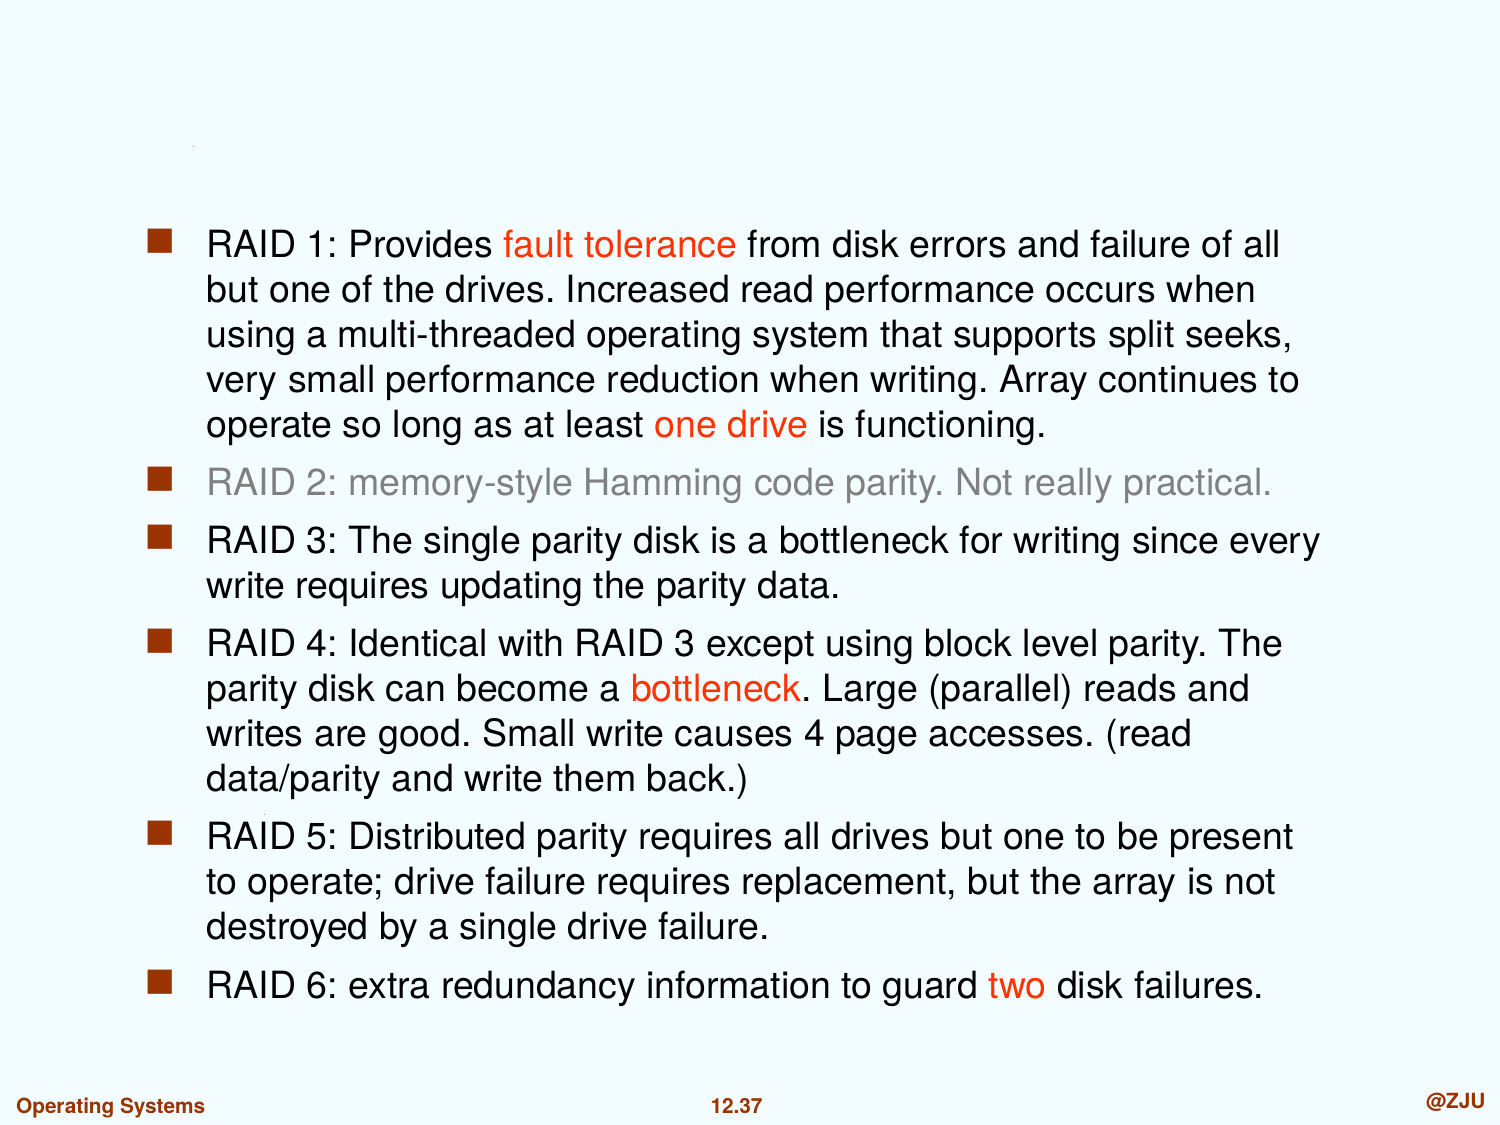

#
RAID 1: Provides fault tolerance from disk errors and failure of all but one of the drives. Increased read performance occurs when using a multi-threaded operating system that supports split seeks, very small performance reduction when writing. Array continues to operate so long as at least one drive is functioning.
RAID 2: memory-style Hamming code parity. Not really practical.
RAID 3: The single parity disk is a bottleneck for writing since every write requires updating the parity data.
RAID 4: Identical with RAID 3 except using block level parity. The parity disk can become a bottleneck. Large (parallel) reads and writes are good. Small write causes 4 page accesses. (read data/parity and write them back.)
RAID 5: Distributed parity requires all drives but one to be present to operate; drive failure requires replacement, but the array is not destroyed by a single drive failure.
RAID 6: extra redundancy information to guard two disk failures.